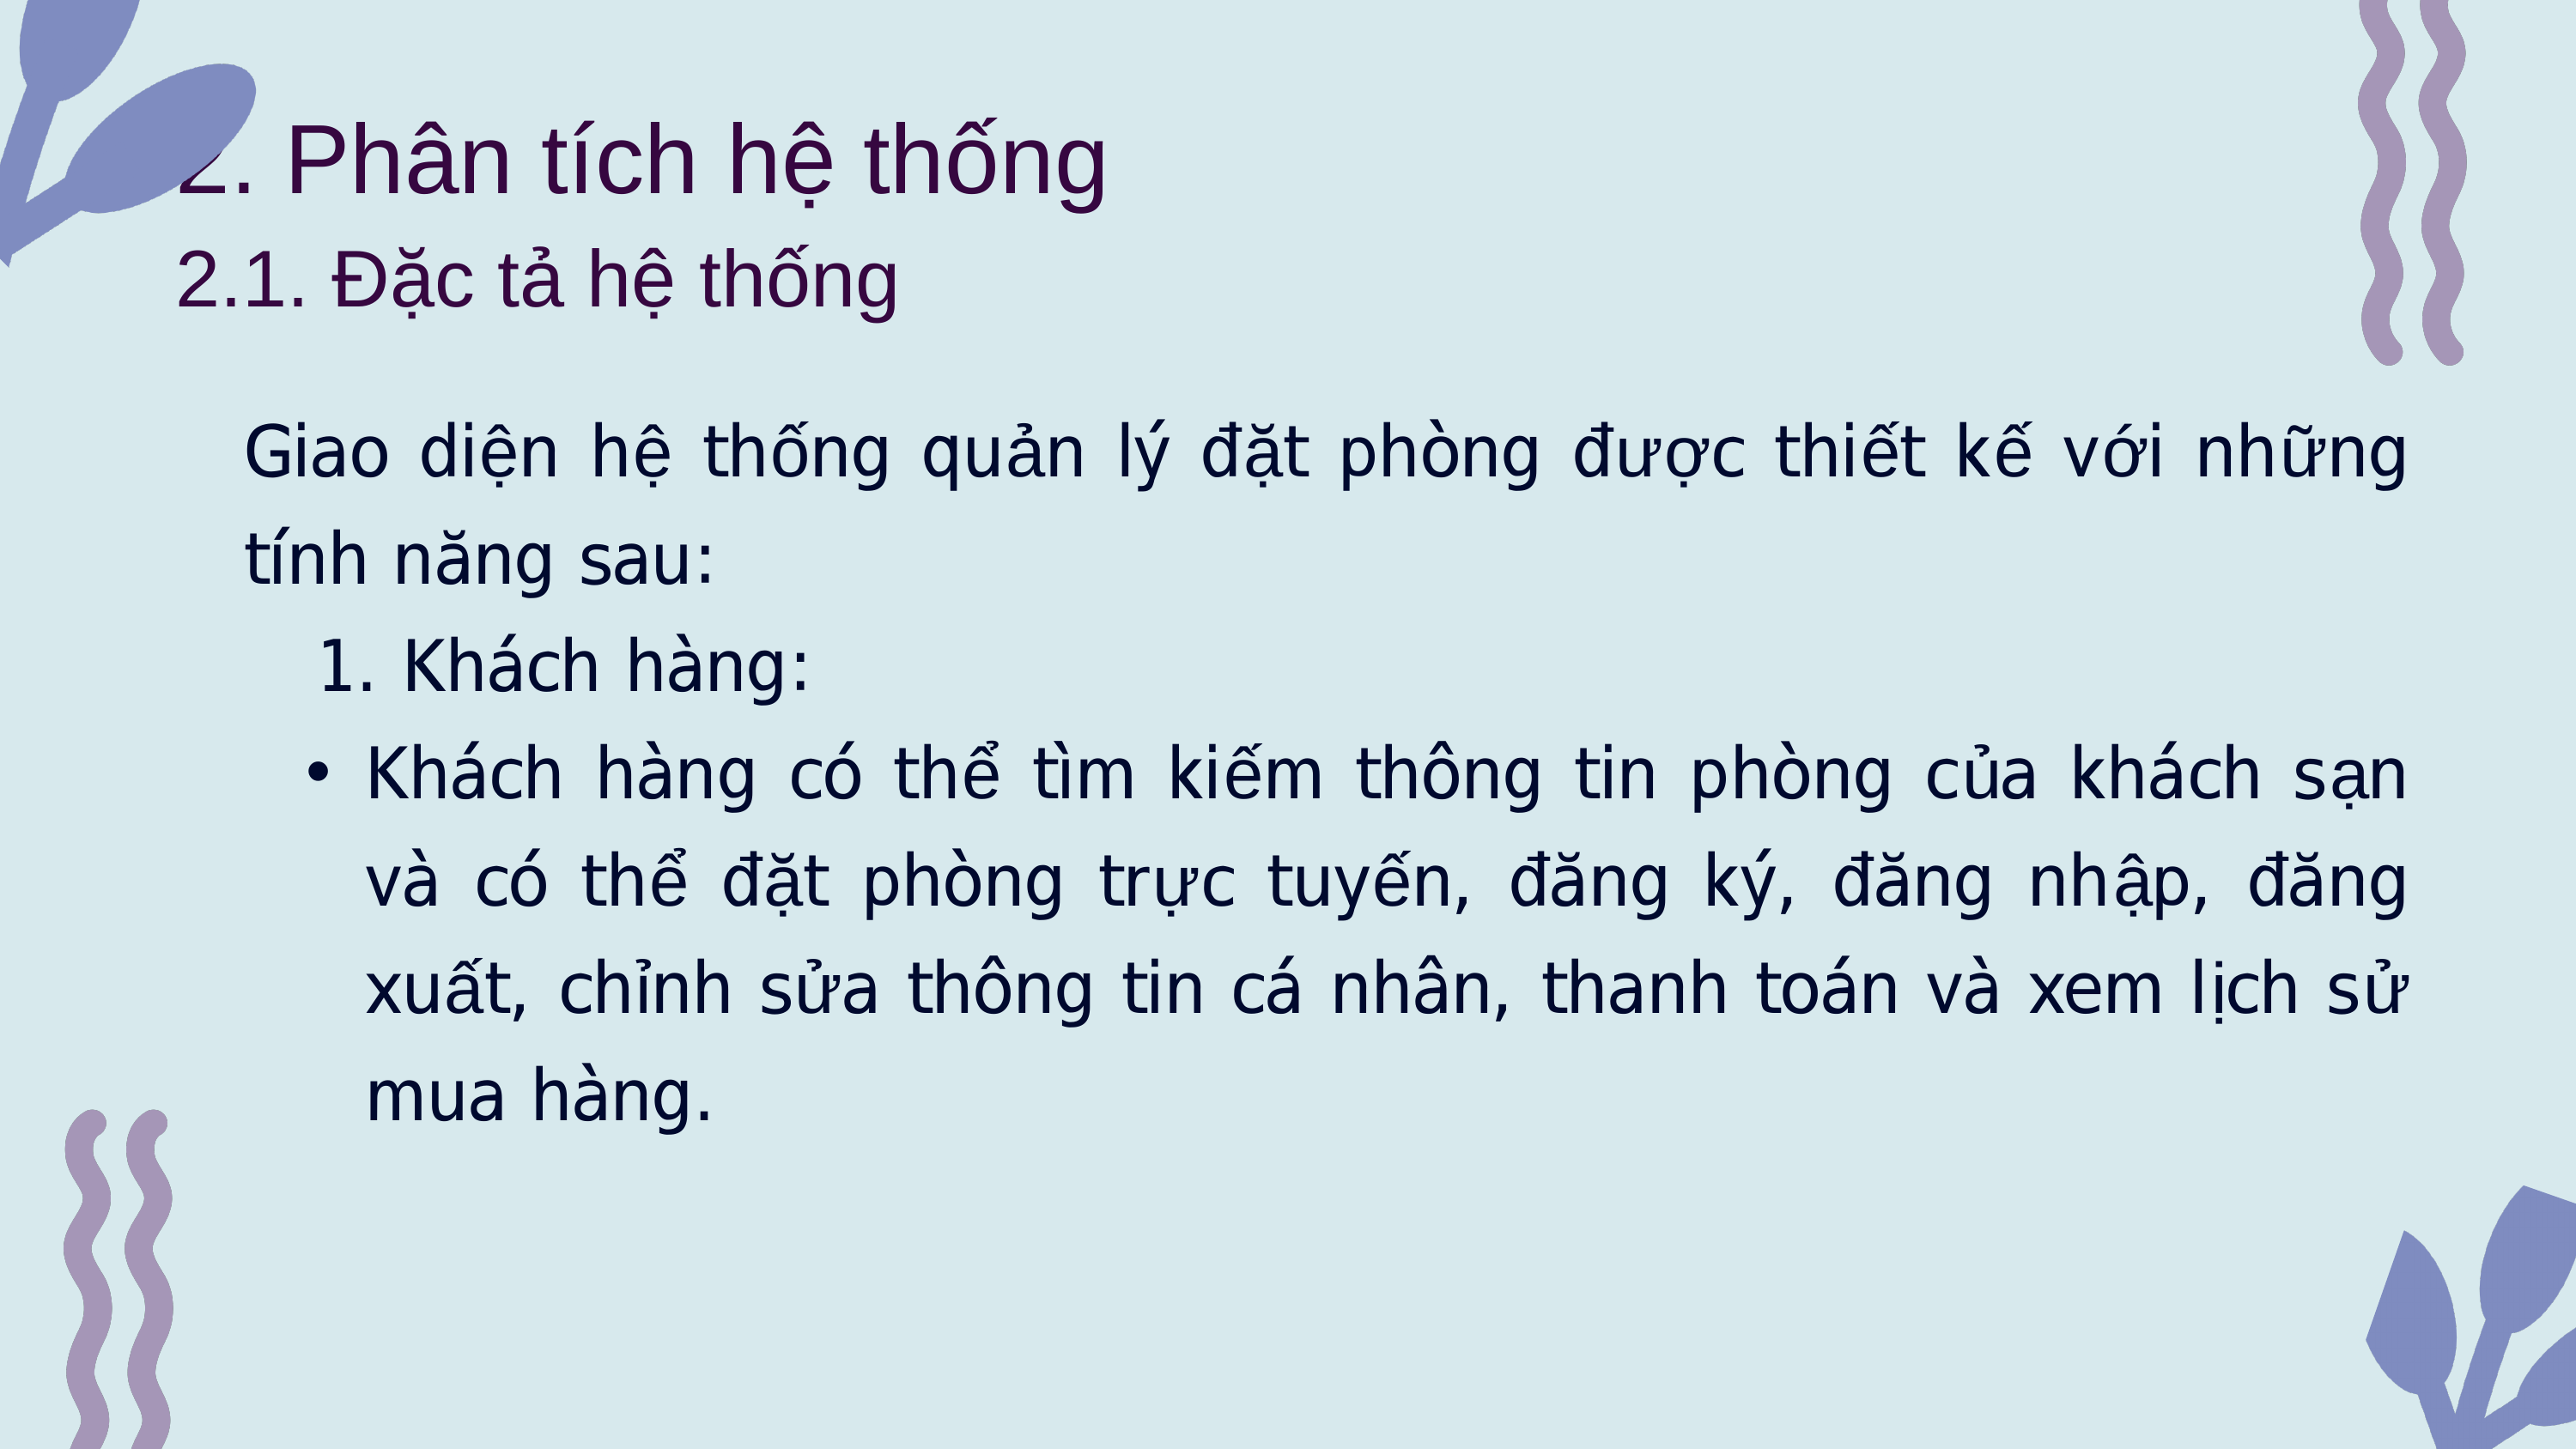

2. Phân tích hệ thống
2.1. Đặc tả hệ thống
Giao diện hệ thống quản lý đặt phòng được thiết kế với những tính năng sau:
   1. Khách hàng:
Khách hàng có thể tìm kiếm thông tin phòng của khách sạn và có thể đặt phòng trực tuyến, đăng ký, đăng nhập, đăng xuất, chỉnh sửa thông tin cá nhân, thanh toán và xem lịch sử mua hàng.